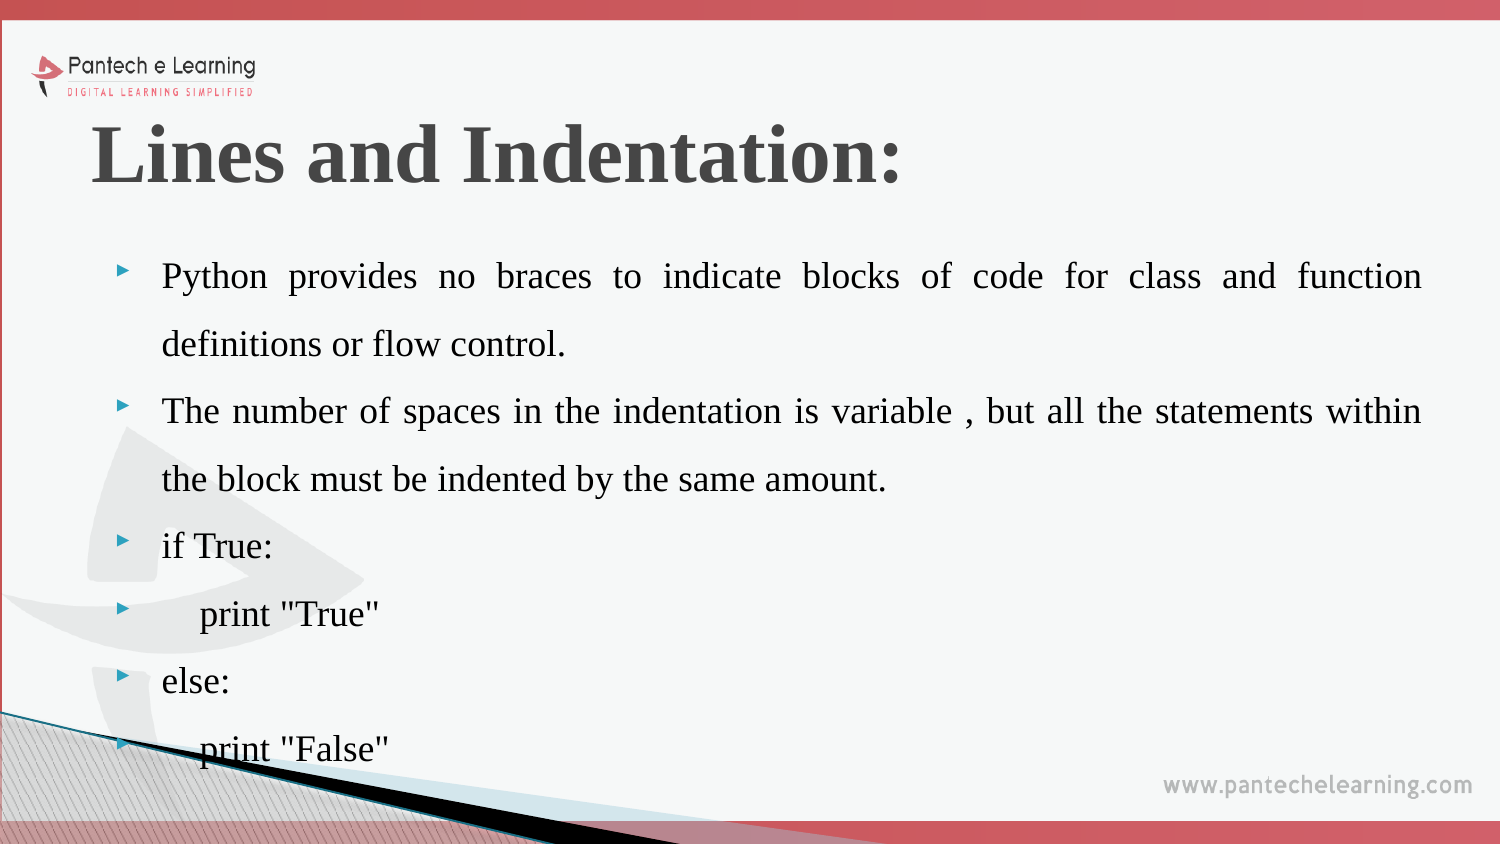

# Lines and Indentation:
Python provides no braces to indicate blocks of code for class and function definitions or flow control.
The number of spaces in the indentation is variable , but all the statements within the block must be indented by the same amount.
if True:
    print "True"
else:
    print "False"